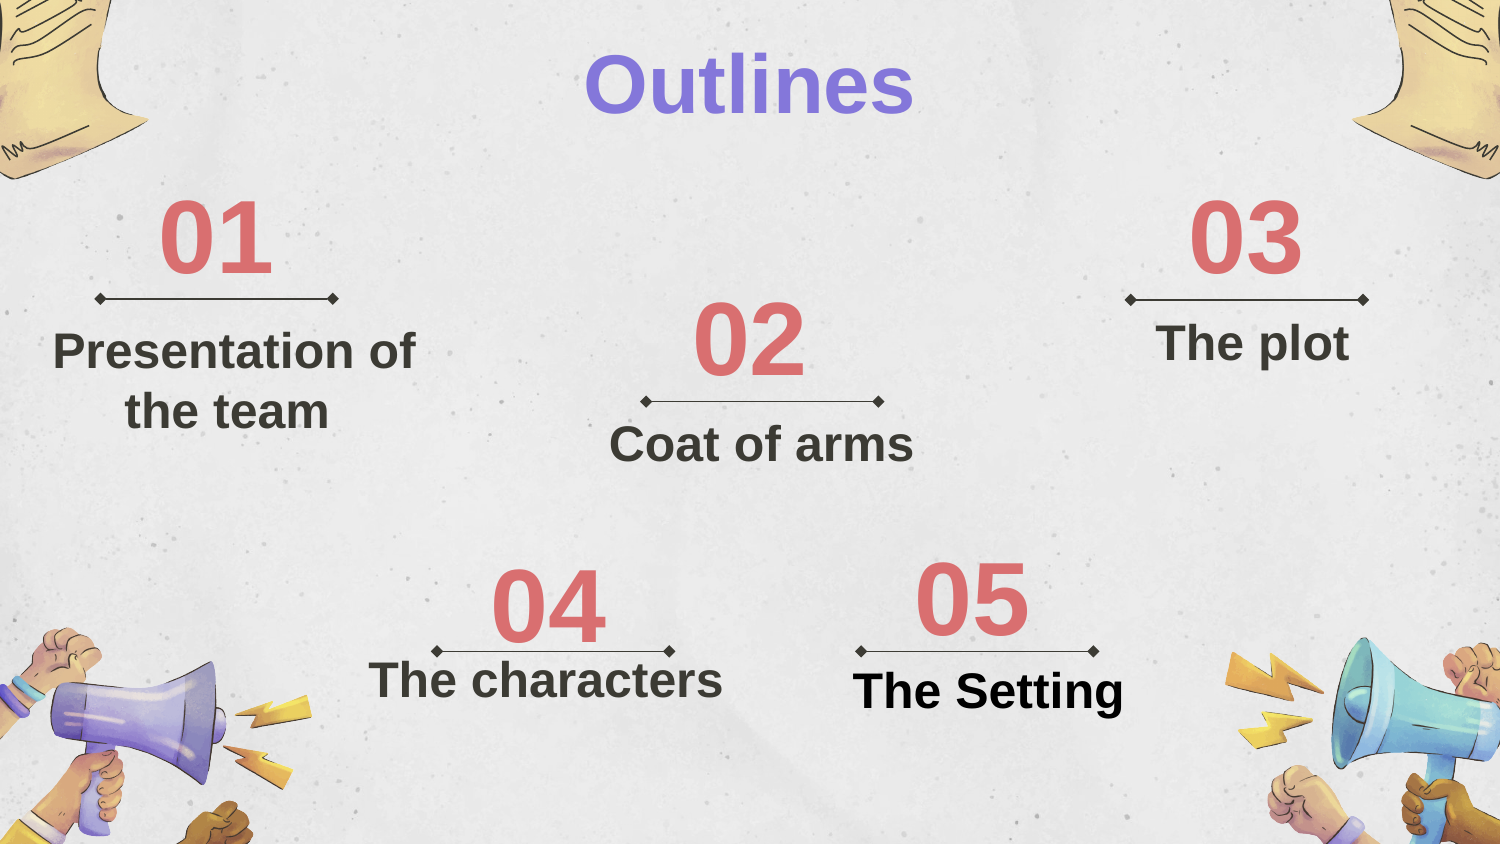

Outlines
03
# 01
02
 Presentation of the team
The plot

Coat of arms
05
04
The characters
The Setting